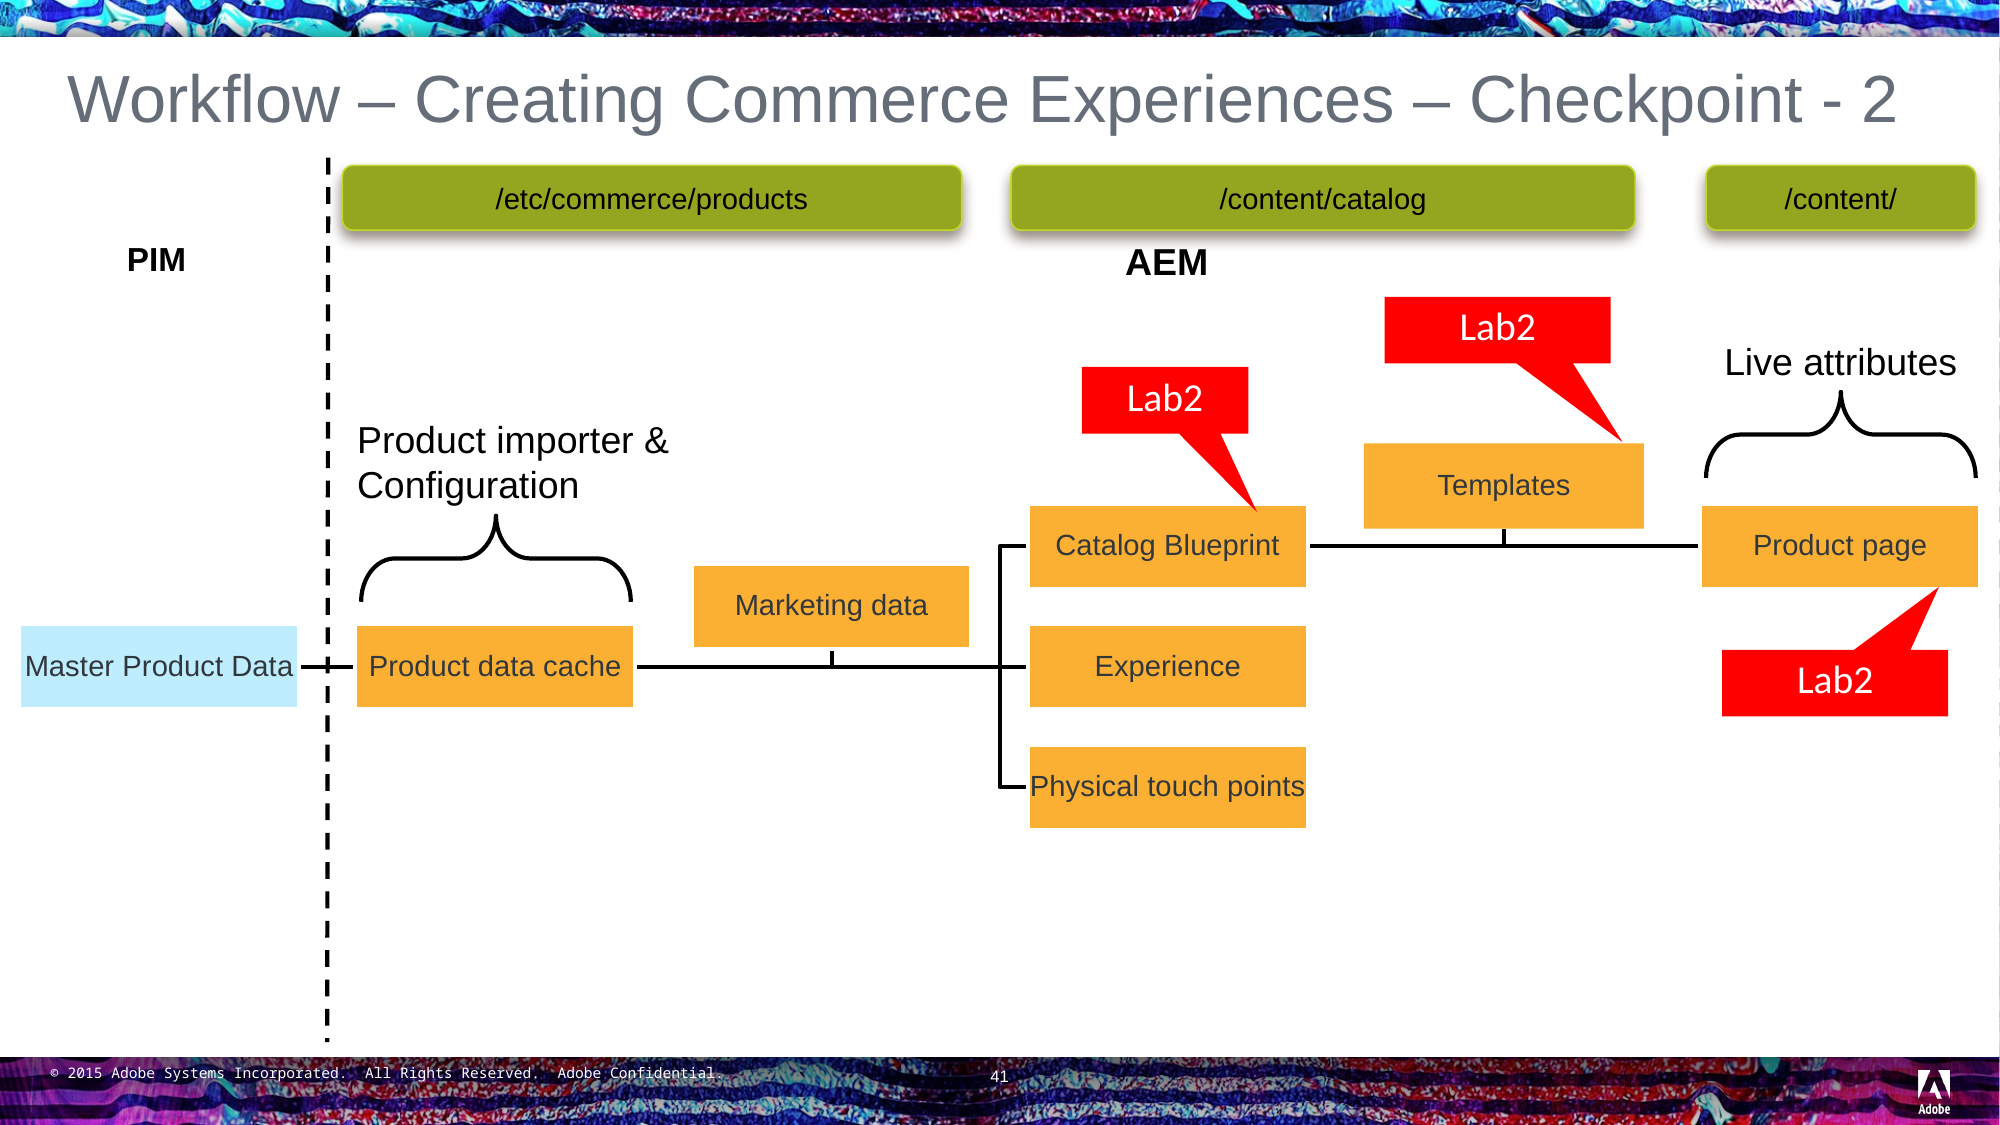

# Workflow – Creating Commerce Experiences – Checkpoint - 2
/etc/commerce/products
/content/catalog
/content/
Master Product Data
Product data cache
Catalog Blueprint
Product page
Templates
Experience
Physical touch points
Marketing data
PIM
AEM
Lab2

Live attributes
Lab2
Product importer & Configuration

Lab2
41